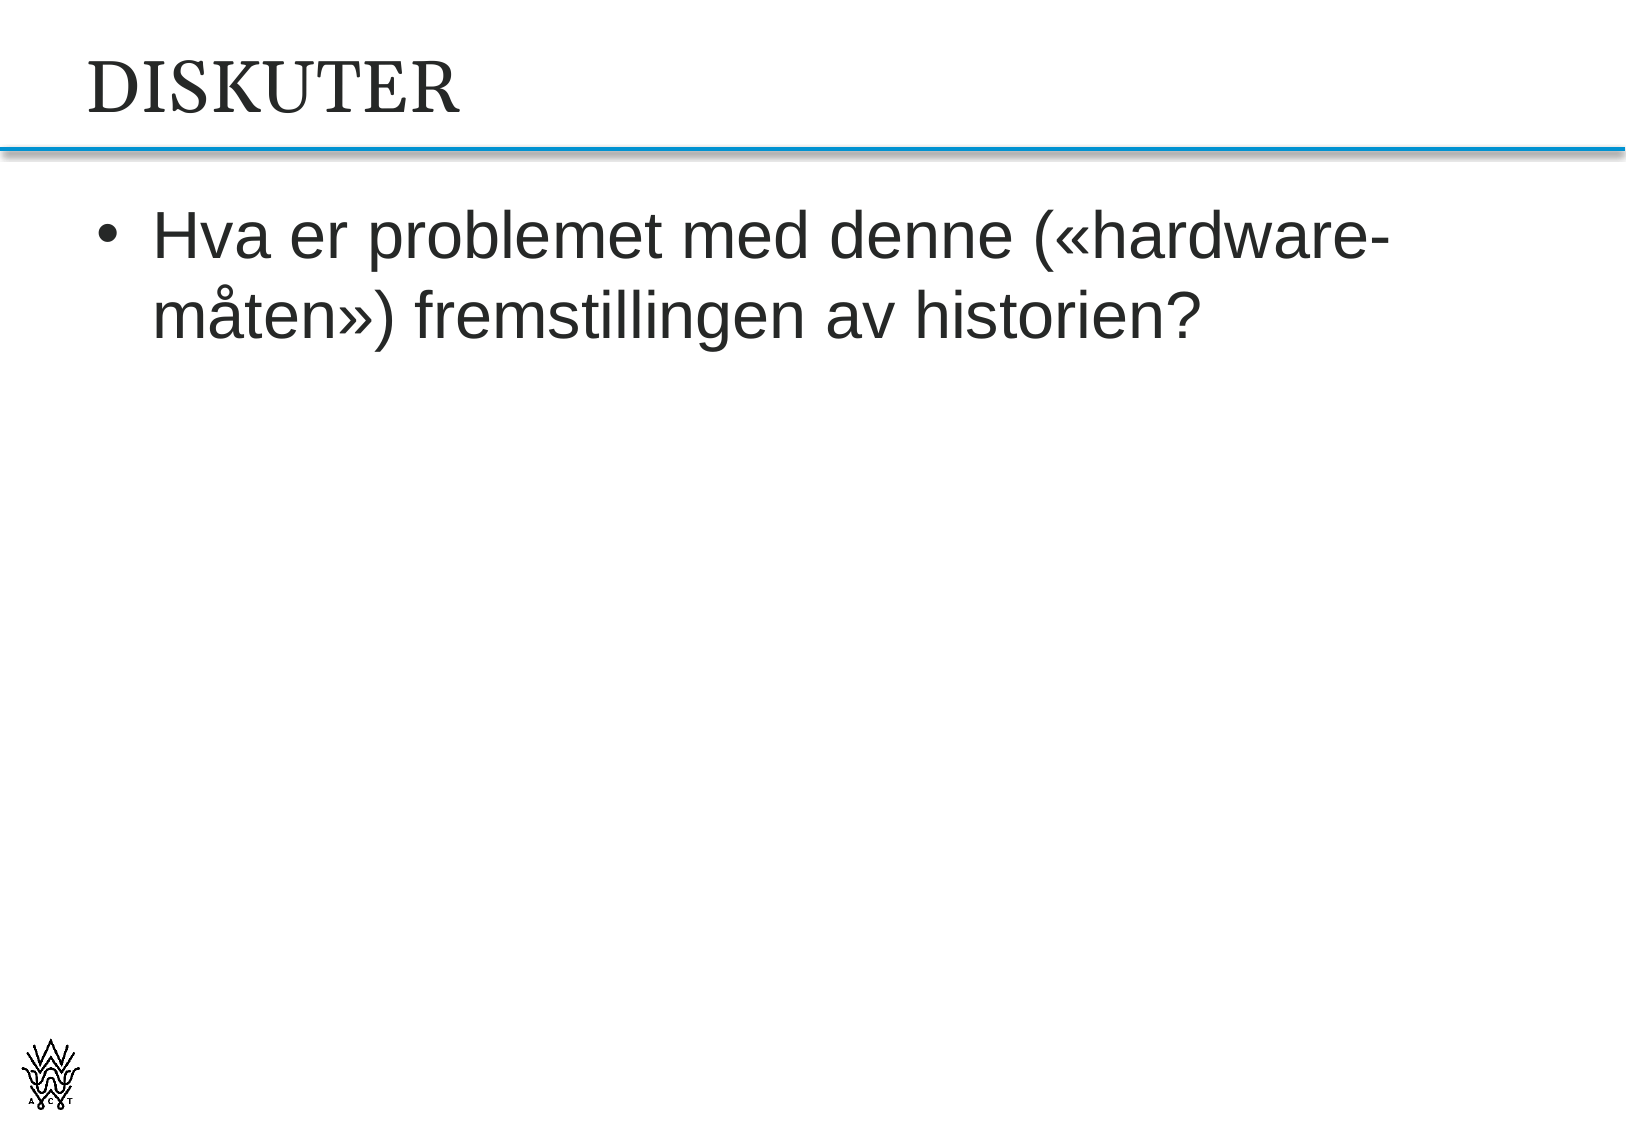

# DISKUTER
Hva er problemet med denne («hardware-måten») fremstillingen av historien?
67